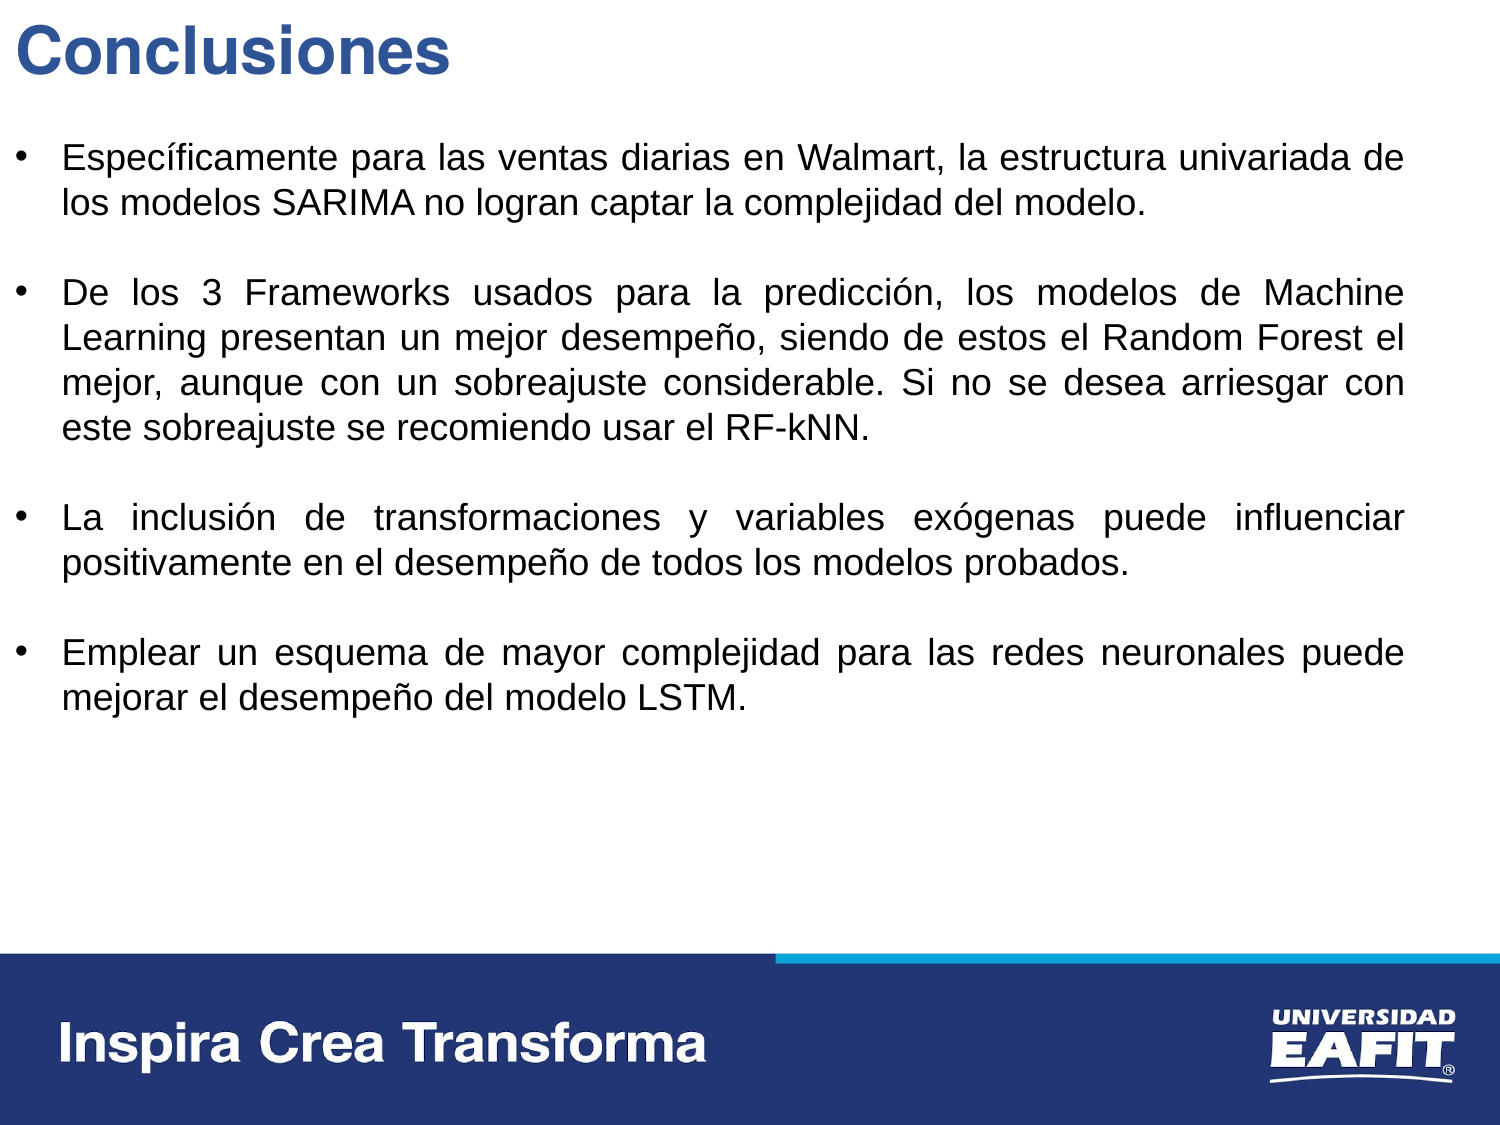

Conclusiones
Específicamente para las ventas diarias en Walmart, la estructura univariada de los modelos SARIMA no logran captar la complejidad del modelo.

De los 3 Frameworks usados para la predicción, los modelos de Machine Learning presentan un mejor desempeño, siendo de estos el Random Forest el mejor, aunque con un sobreajuste considerable. Si no se desea arriesgar con este sobreajuste se recomiendo usar el RF-kNN.

La inclusión de transformaciones y variables exógenas puede influenciar positivamente en el desempeño de todos los modelos probados.

Emplear un esquema de mayor complejidad para las redes neuronales puede mejorar el desempeño del modelo LSTM.